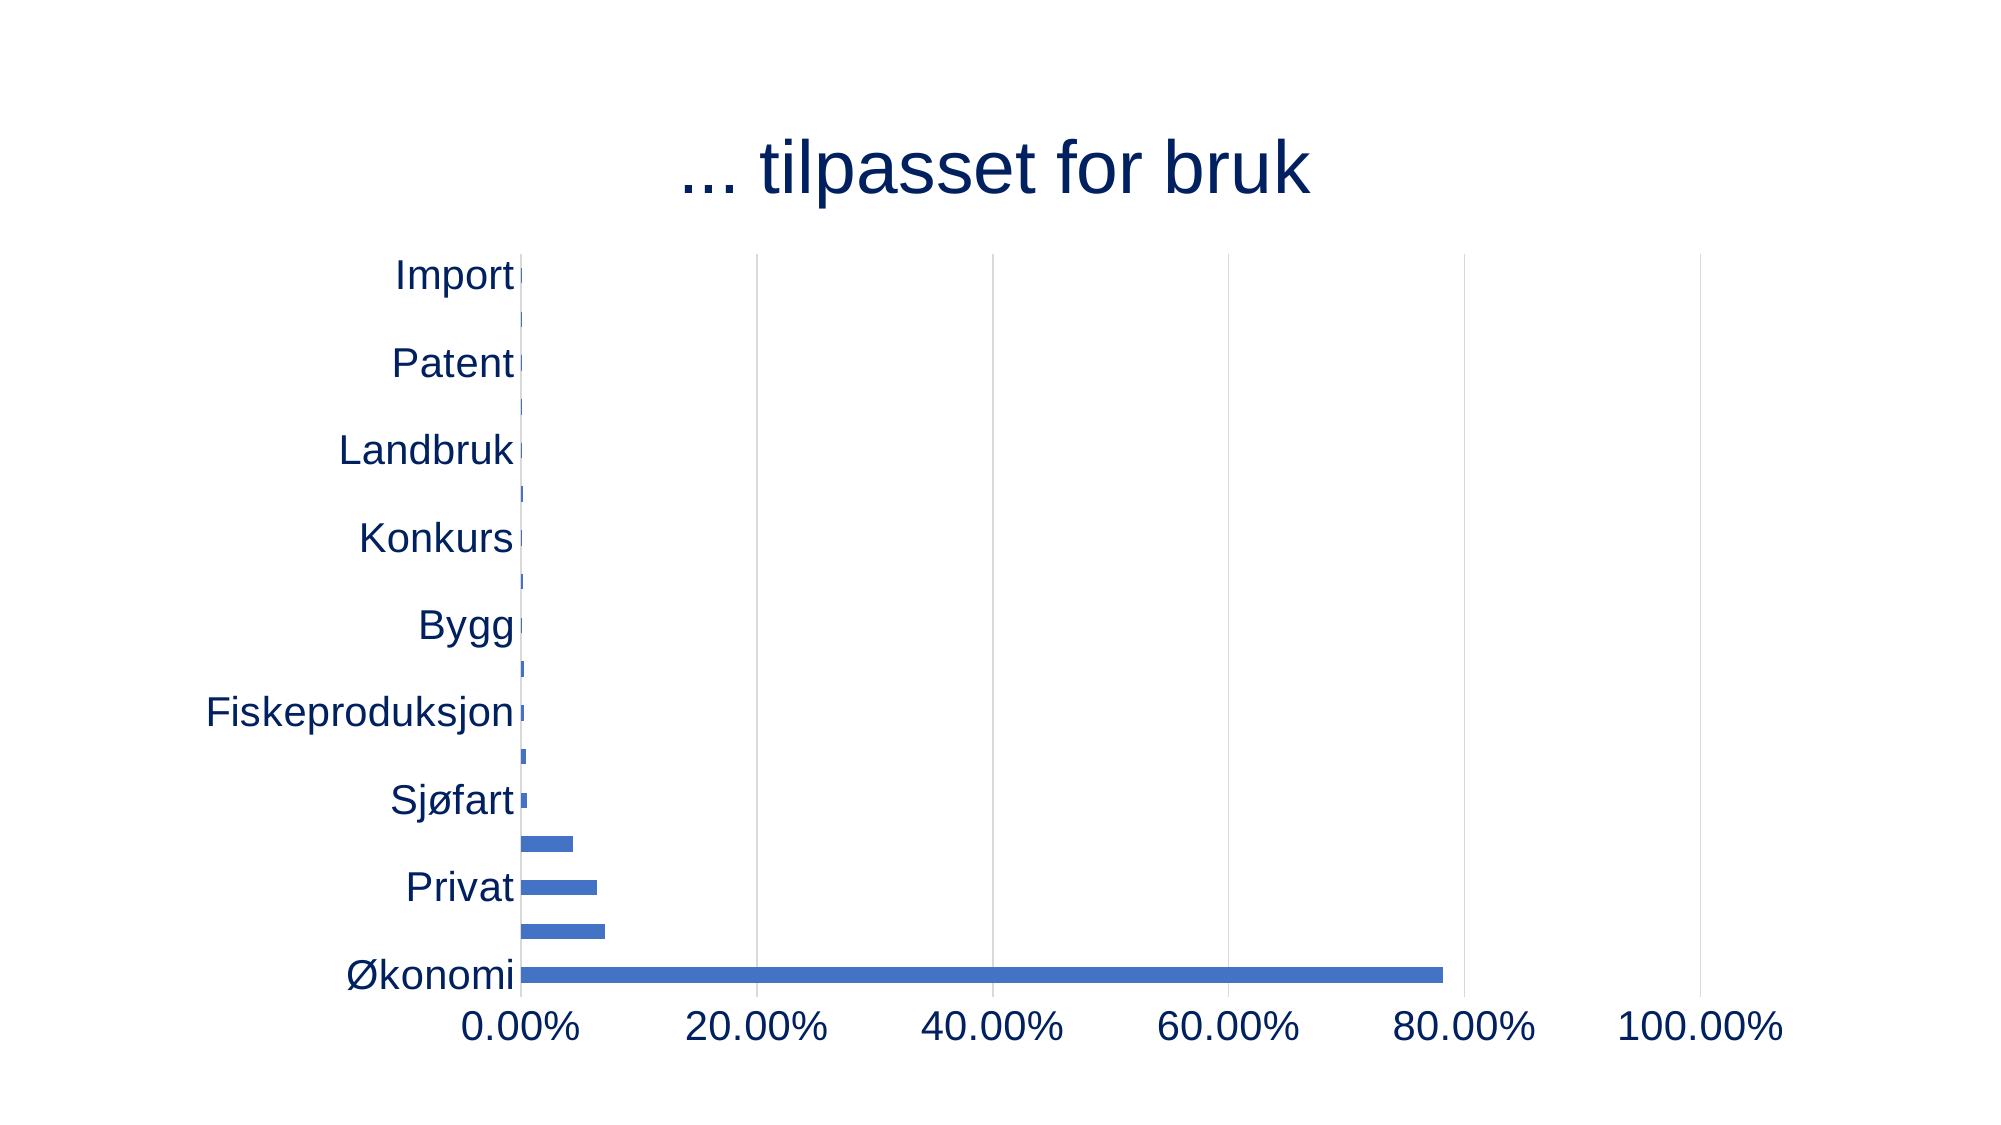

### Chart: ... tilpasset for bruk

| Category |  |
|---|---|
| Økonomi | 0.782015244953788 |
| Organisasjon | 0.07097716851135617 |
| Privat | 0.06436226256890566 |
| Alle | 0.04454827141416589 |
| Sjøfart | 0.005037917593703156 |
| Pensjon | 0.004200128788114898 |
| Fiskeproduksjon | 0.0029053985444228514 |
| Verge | 0.003010208544251938 |
| Bygg | 0.0012900803995749288 |
| Luftfart | 0.0014201503633916013 |
| Konkurs | 0.0010650656457452167 |
| Helse | 0.0018915440196972423 |
| Landbruk | 0.0008083816833340539 |
| Kunstnere | 0.000968864141105929 |
| Patent | 0.0005969394474678206 |
| Renhold | 0.0003014230031055932 |
| Import | 0.0002728955810897626 |